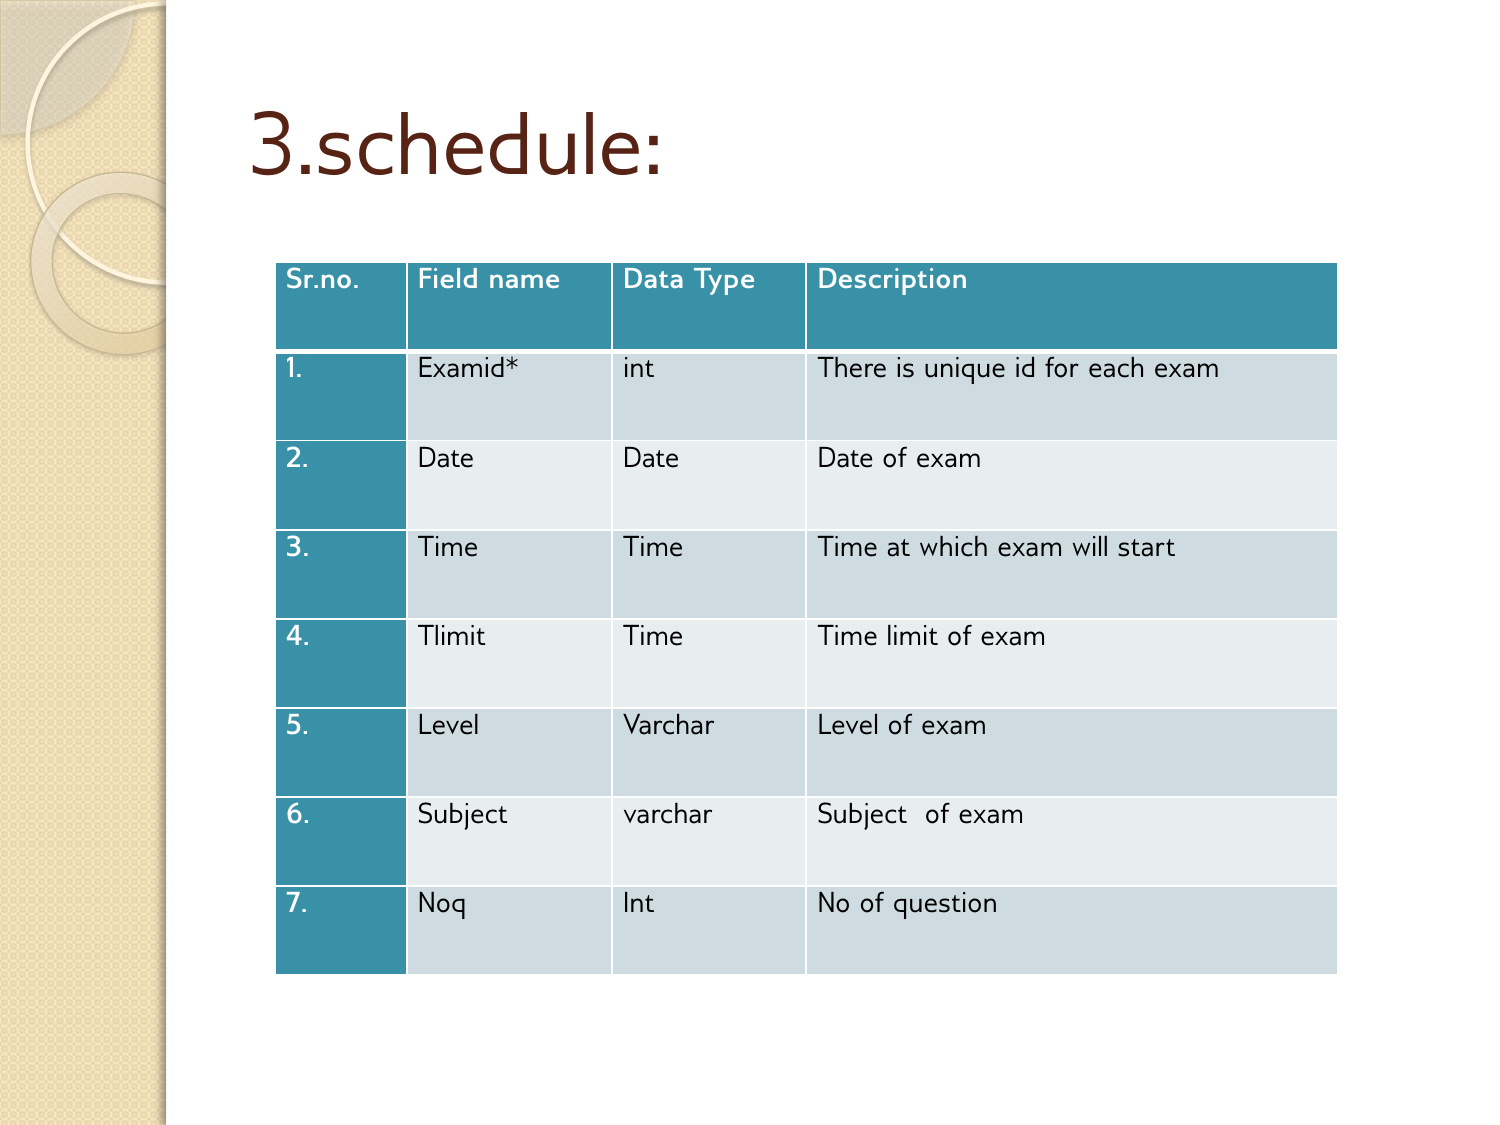

# 3.schedule:
| Sr.no. | Field name | Data Type | Description |
| --- | --- | --- | --- |
| 1. | Examid\* | int | There is unique id for each exam |
| 2. | Date | Date | Date of exam |
| 3. | Time | Time | Time at which exam will start |
| 4. | Tlimit | Time | Time limit of exam |
| 5. | Level | Varchar | Level of exam |
| 6. | Subject | varchar | Subject of exam |
| 7. | Noq | Int | No of question |